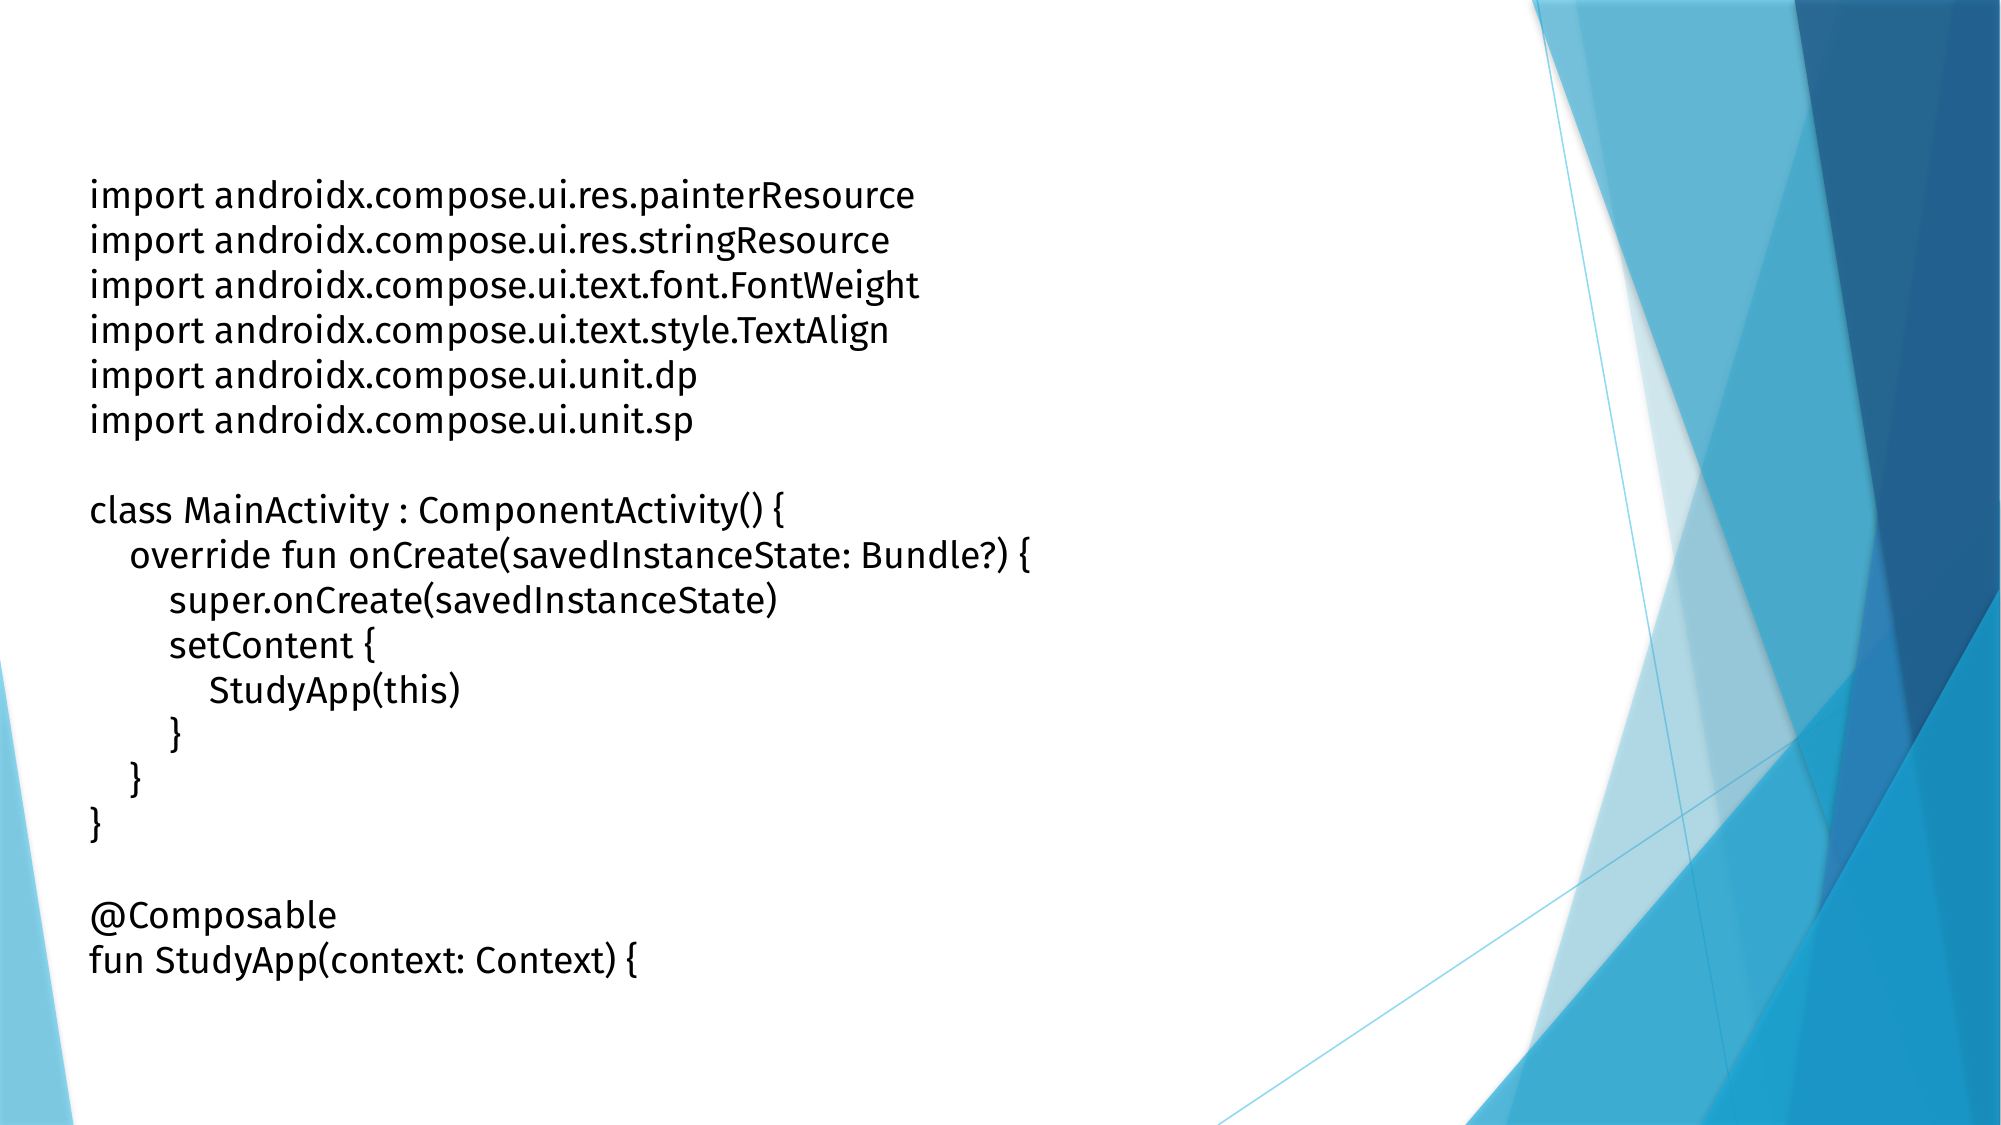

import androidx.compose.ui.res.painterResource
import androidx.compose.ui.res.stringResource
import androidx.compose.ui.text.font.FontWeight
import androidx.compose.ui.text.style.TextAlign
import androidx.compose.ui.unit.dp
import androidx.compose.ui.unit.sp

class MainActivity : ComponentActivity() {
    override fun onCreate(savedInstanceState: Bundle?) {
        super.onCreate(savedInstanceState)
        setContent {
            StudyApp(this)
        }
    }
}

@Composable
fun StudyApp(context: Context) {